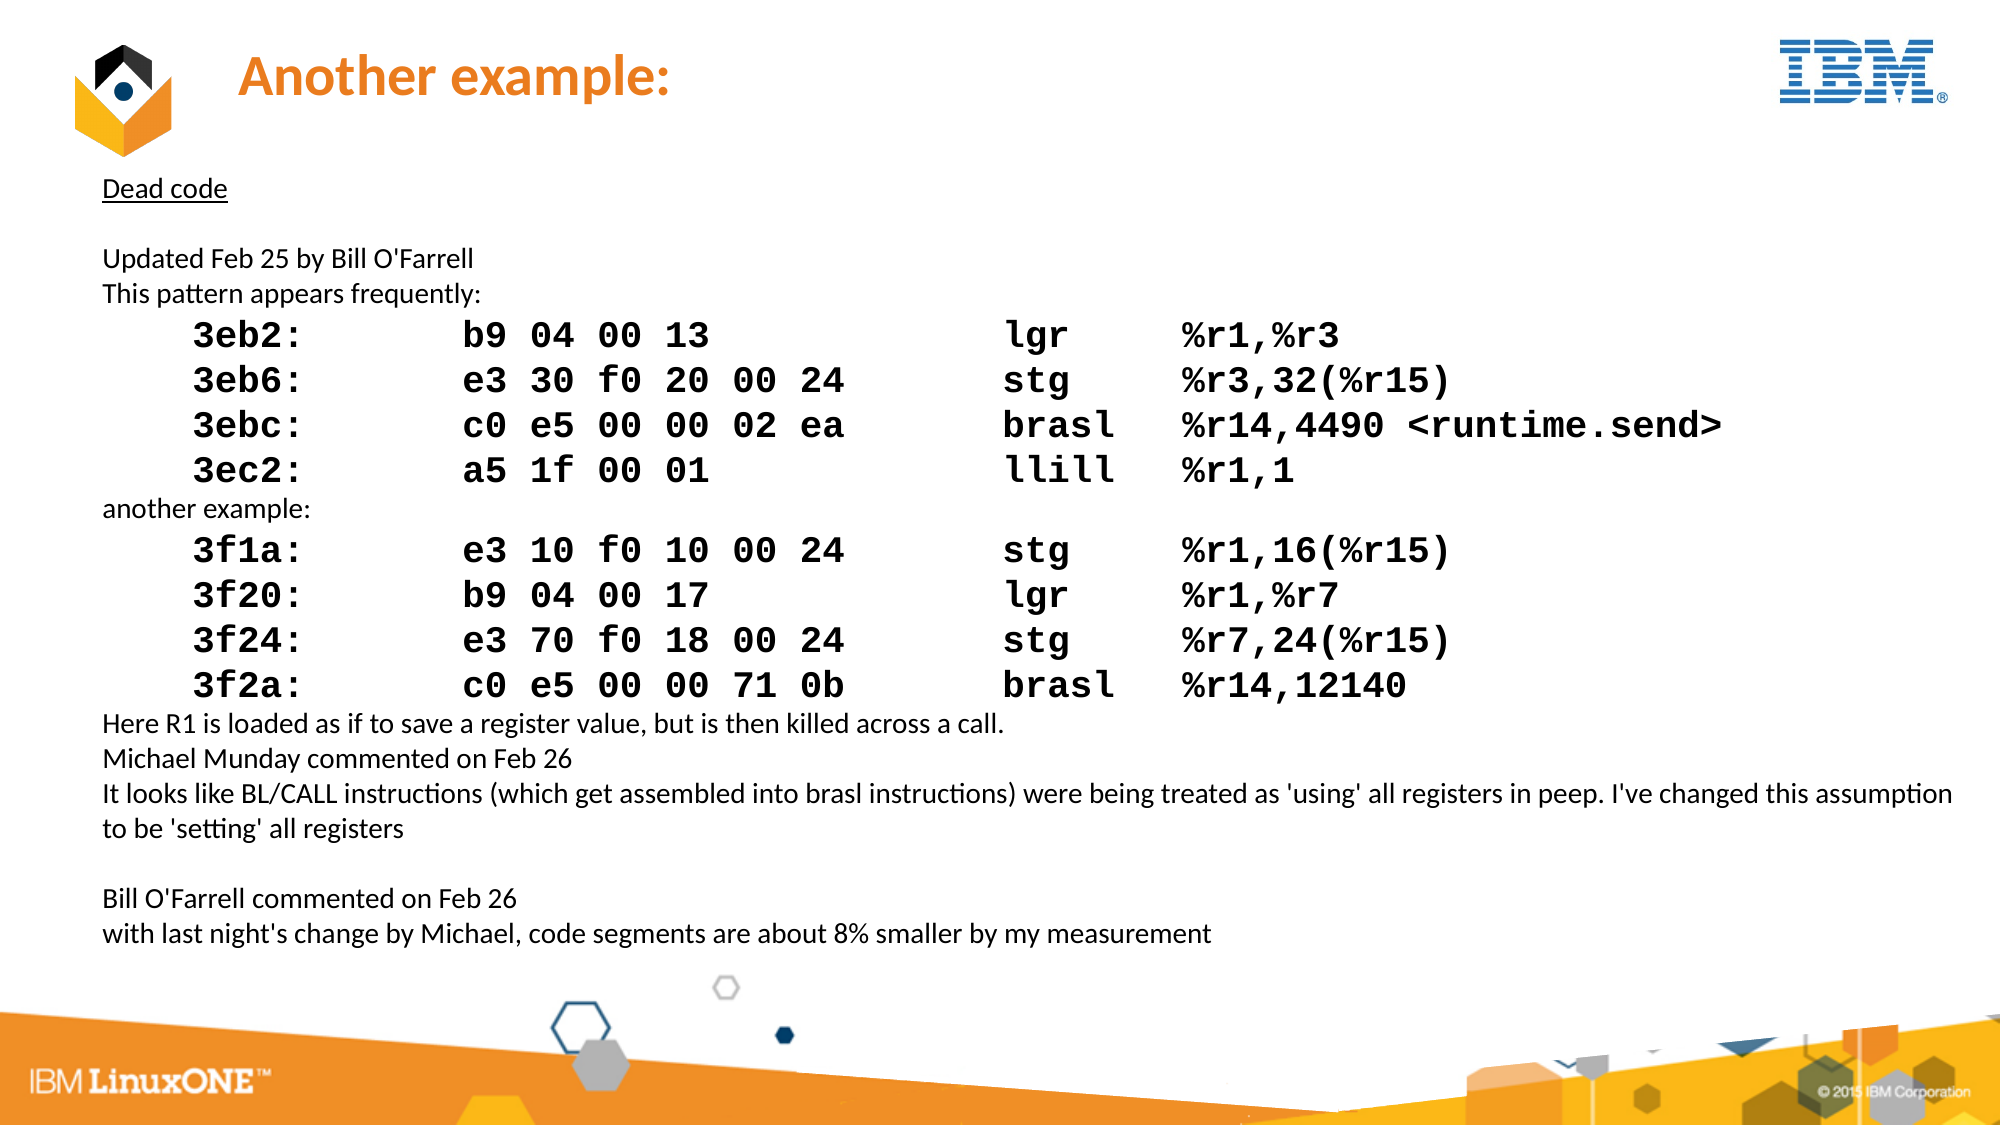

Another example:
Dead code

Updated Feb 25 by Bill O'Farrell
This pattern appears frequently:
    3eb2:       b9 04 00 13             lgr     %r1,%r3
    3eb6:       e3 30 f0 20 00 24       stg     %r3,32(%r15)
    3ebc:       c0 e5 00 00 02 ea       brasl   %r14,4490 <runtime.send>
    3ec2:       a5 1f 00 01             llill   %r1,1
another example:
    3f1a:       e3 10 f0 10 00 24       stg     %r1,16(%r15)
    3f20:       b9 04 00 17             lgr     %r1,%r7
    3f24:       e3 70 f0 18 00 24       stg     %r7,24(%r15)
    3f2a:       c0 e5 00 00 71 0b       brasl   %r14,12140
Here R1 is loaded as if to save a register value, but is then killed across a call.
Michael Munday commented on Feb 26
It looks like BL/CALL instructions (which get assembled into brasl instructions) were being treated as 'using' all registers in peep. I've changed this assumption to be 'setting' all registers

Bill O'Farrell commented on Feb 26
with last night's change by Michael, code segments are about 8% smaller by my measurement